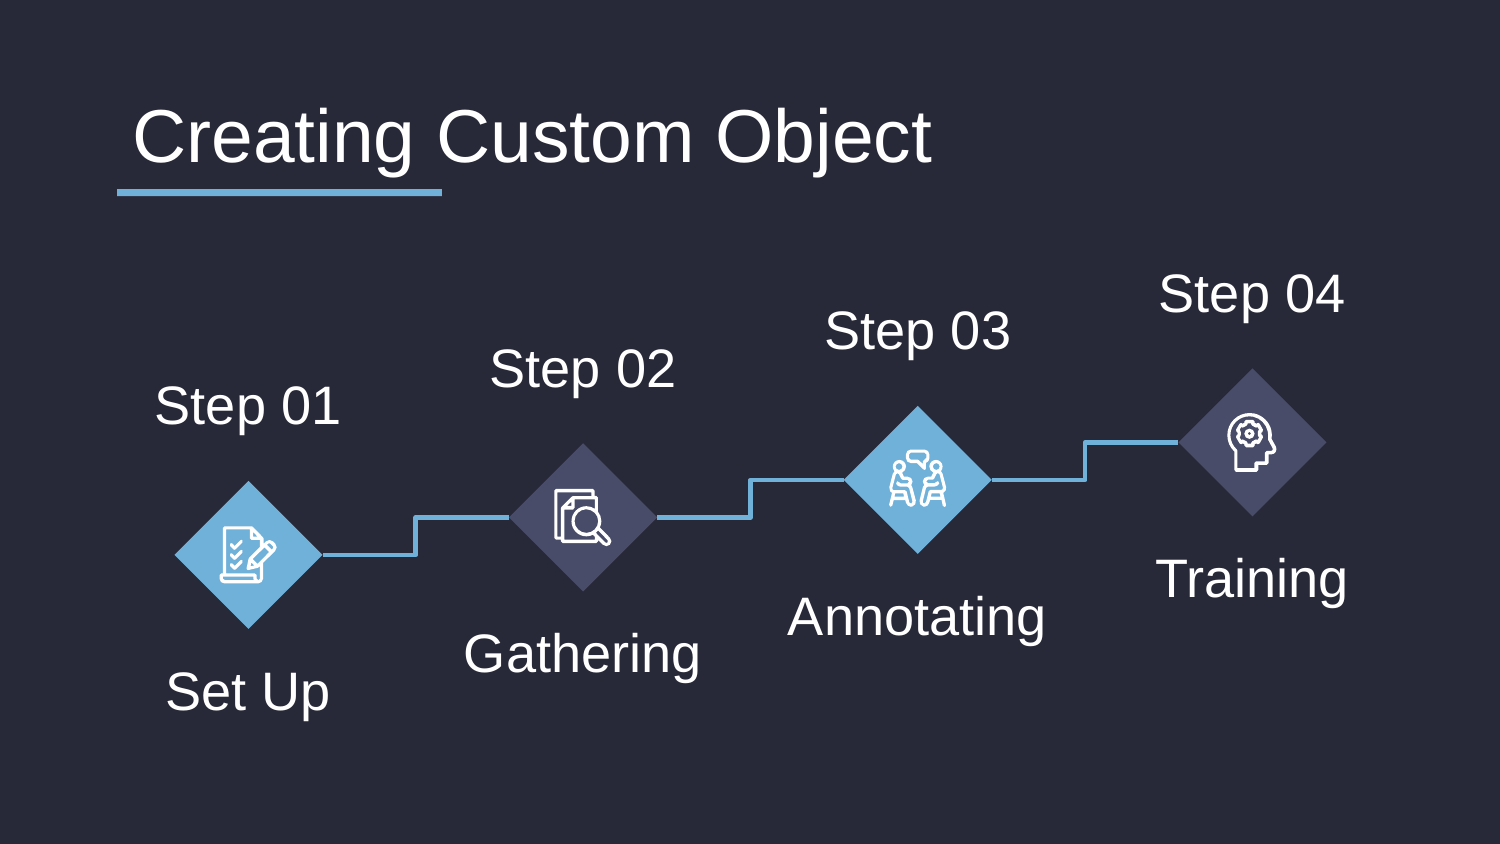

# Creating Custom Object
Step 04
Step 03
Step 02

Step 01

Training
Annotating
Gathering
Set Up